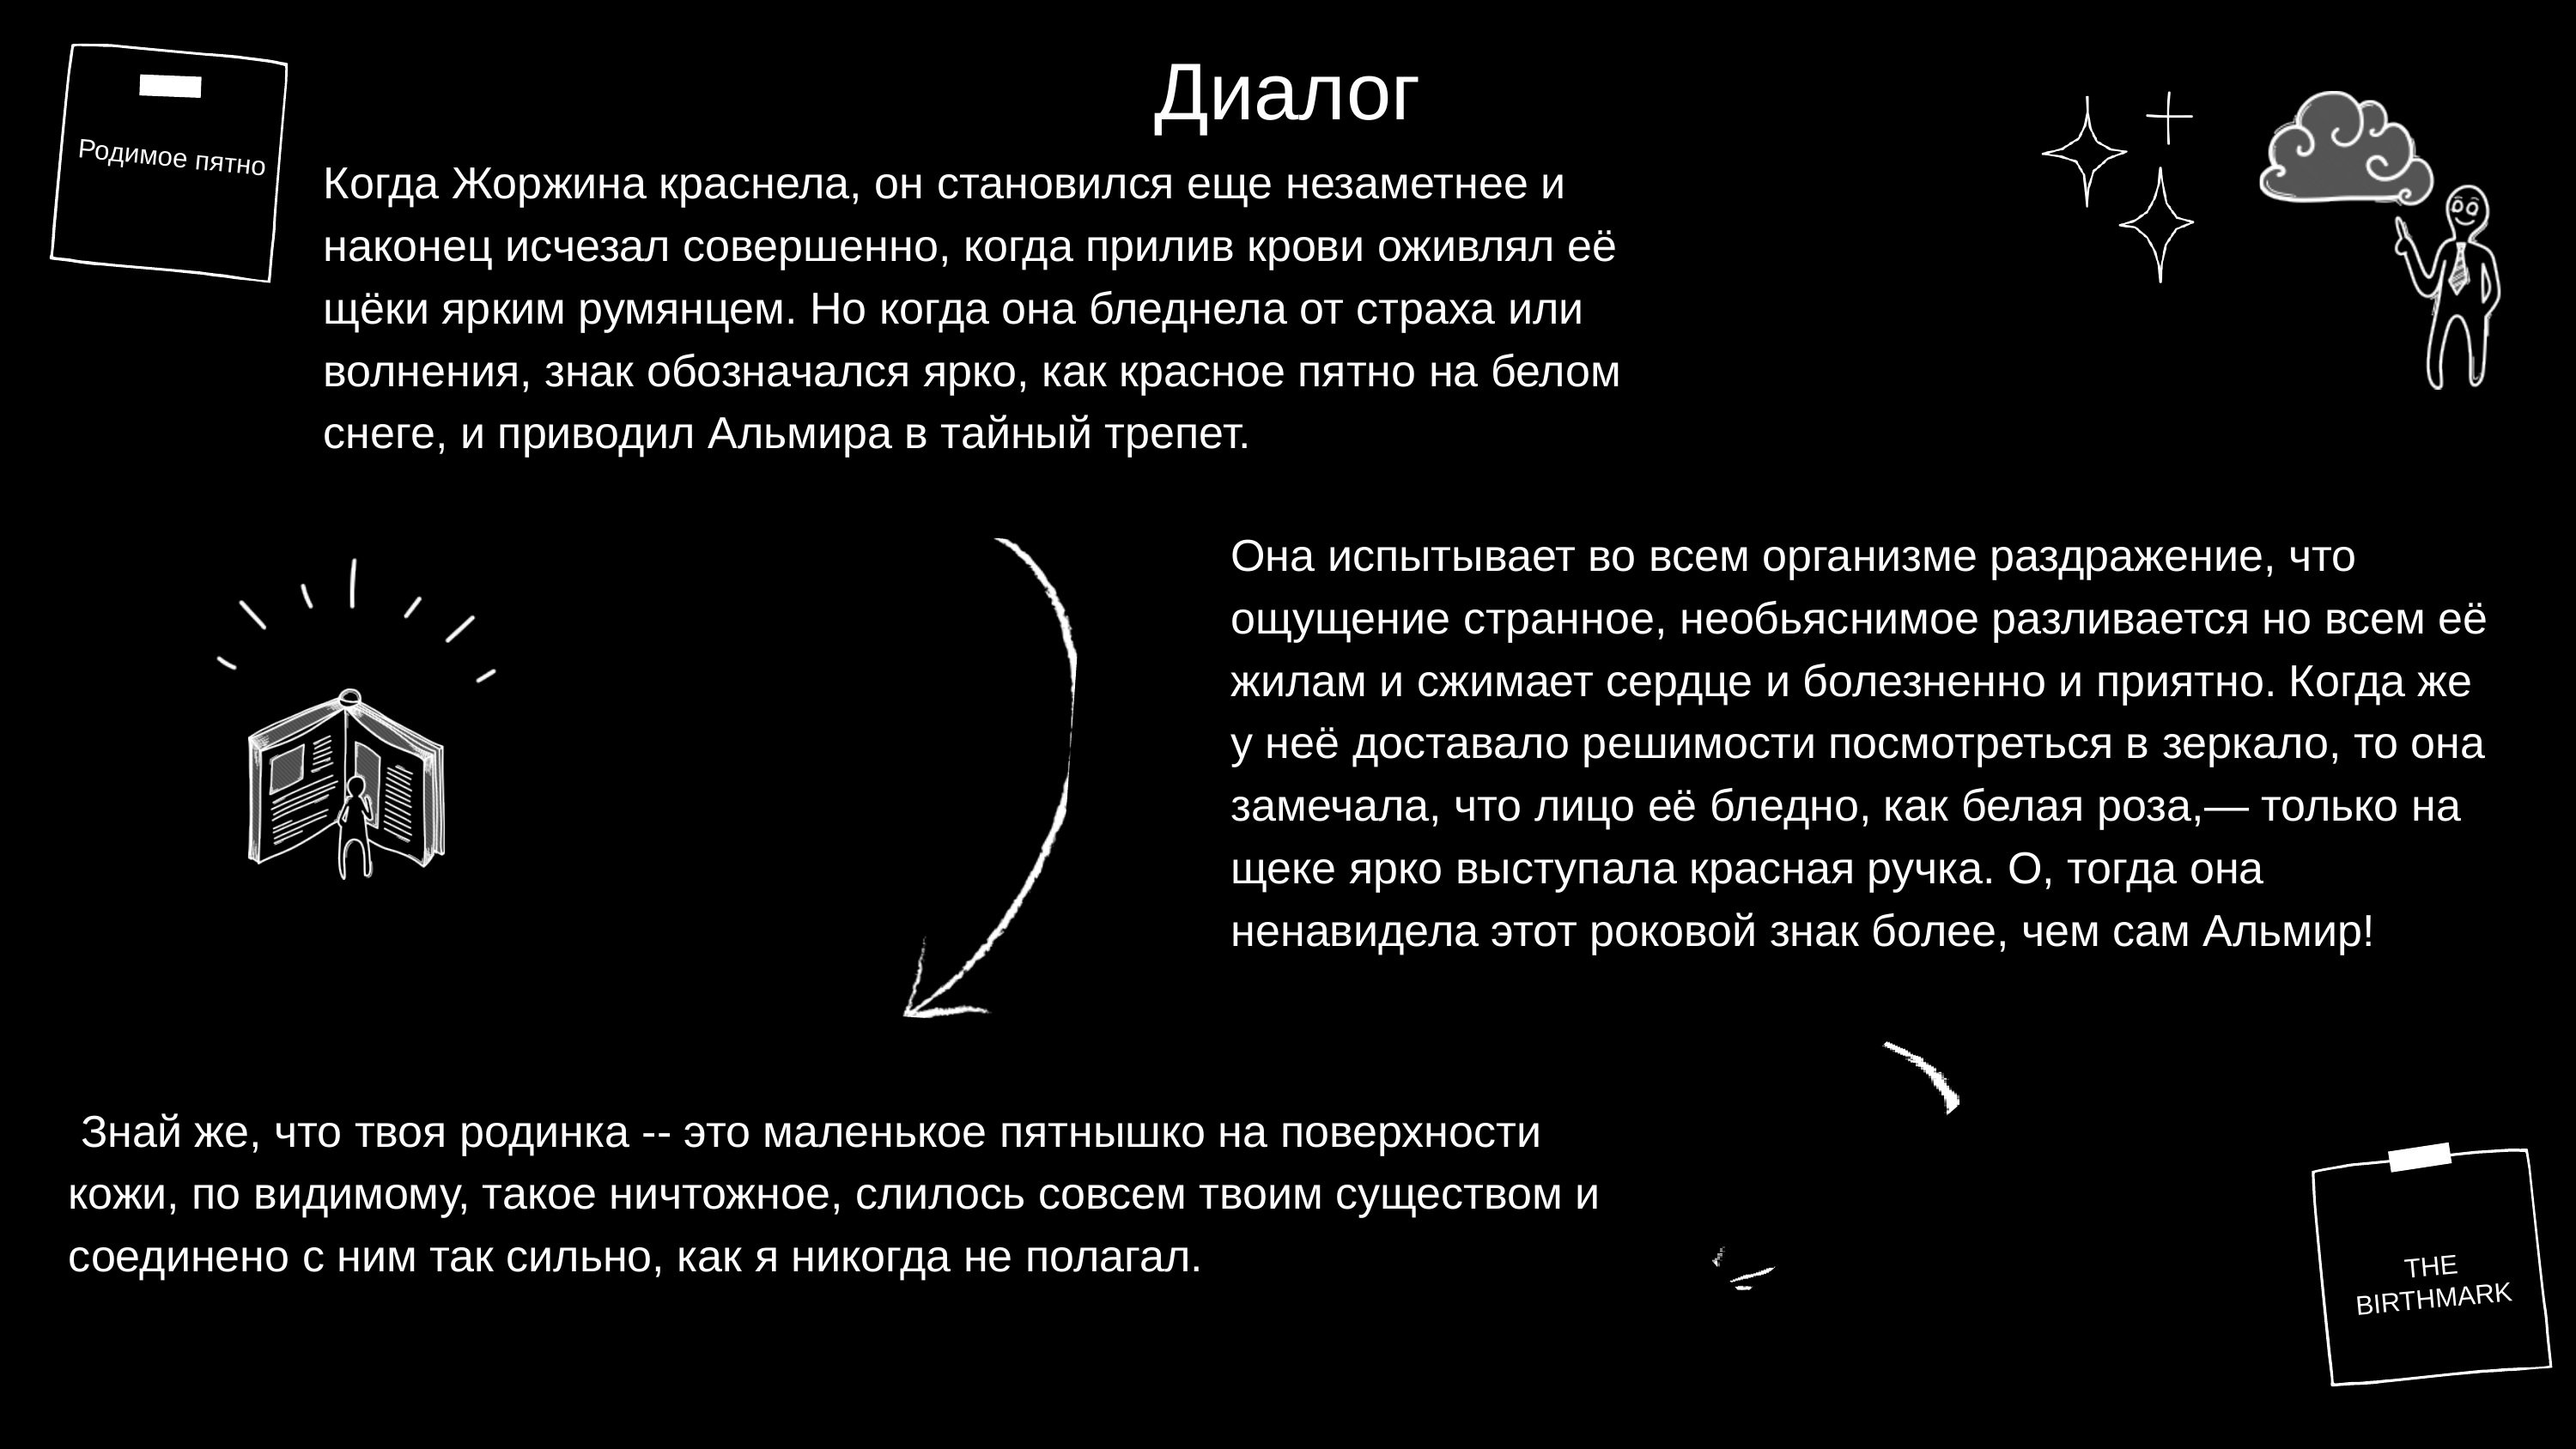

Диалог

Родимое пятно
Когда Жоржина краснела, он становился еще незаметнее и наконец исчезал совершенно, когда прилив крови оживлял её щёки ярким румянцем. Но когда она бледнела от страха или волнения, знак обозначался ярко, как красное пятно на белом снеге, и приводил Альмира в тайный трепет.
Она испытывает во всем организме раздражение, что ощущение странное, необьяснимое разливается но всем её жилам и сжимает сердце и болезненно и приятно. Когда же у неё доставало решимости посмотреться в зеркало, то она замечала, что лицо её бледно, как белая роза,— только на щеке ярко выступала красная ручка. О, тогда она ненавидела этот роковой знак более, чем сам Альмир!

 Знай же, что твоя родинка -- это маленькое пятнышко на поверхности кожи, по видимому, такое ничтожное, слилось совсем твоим существом и соединено с ним так сильно, как я никогда не полагал.

THE BIRTHMARK